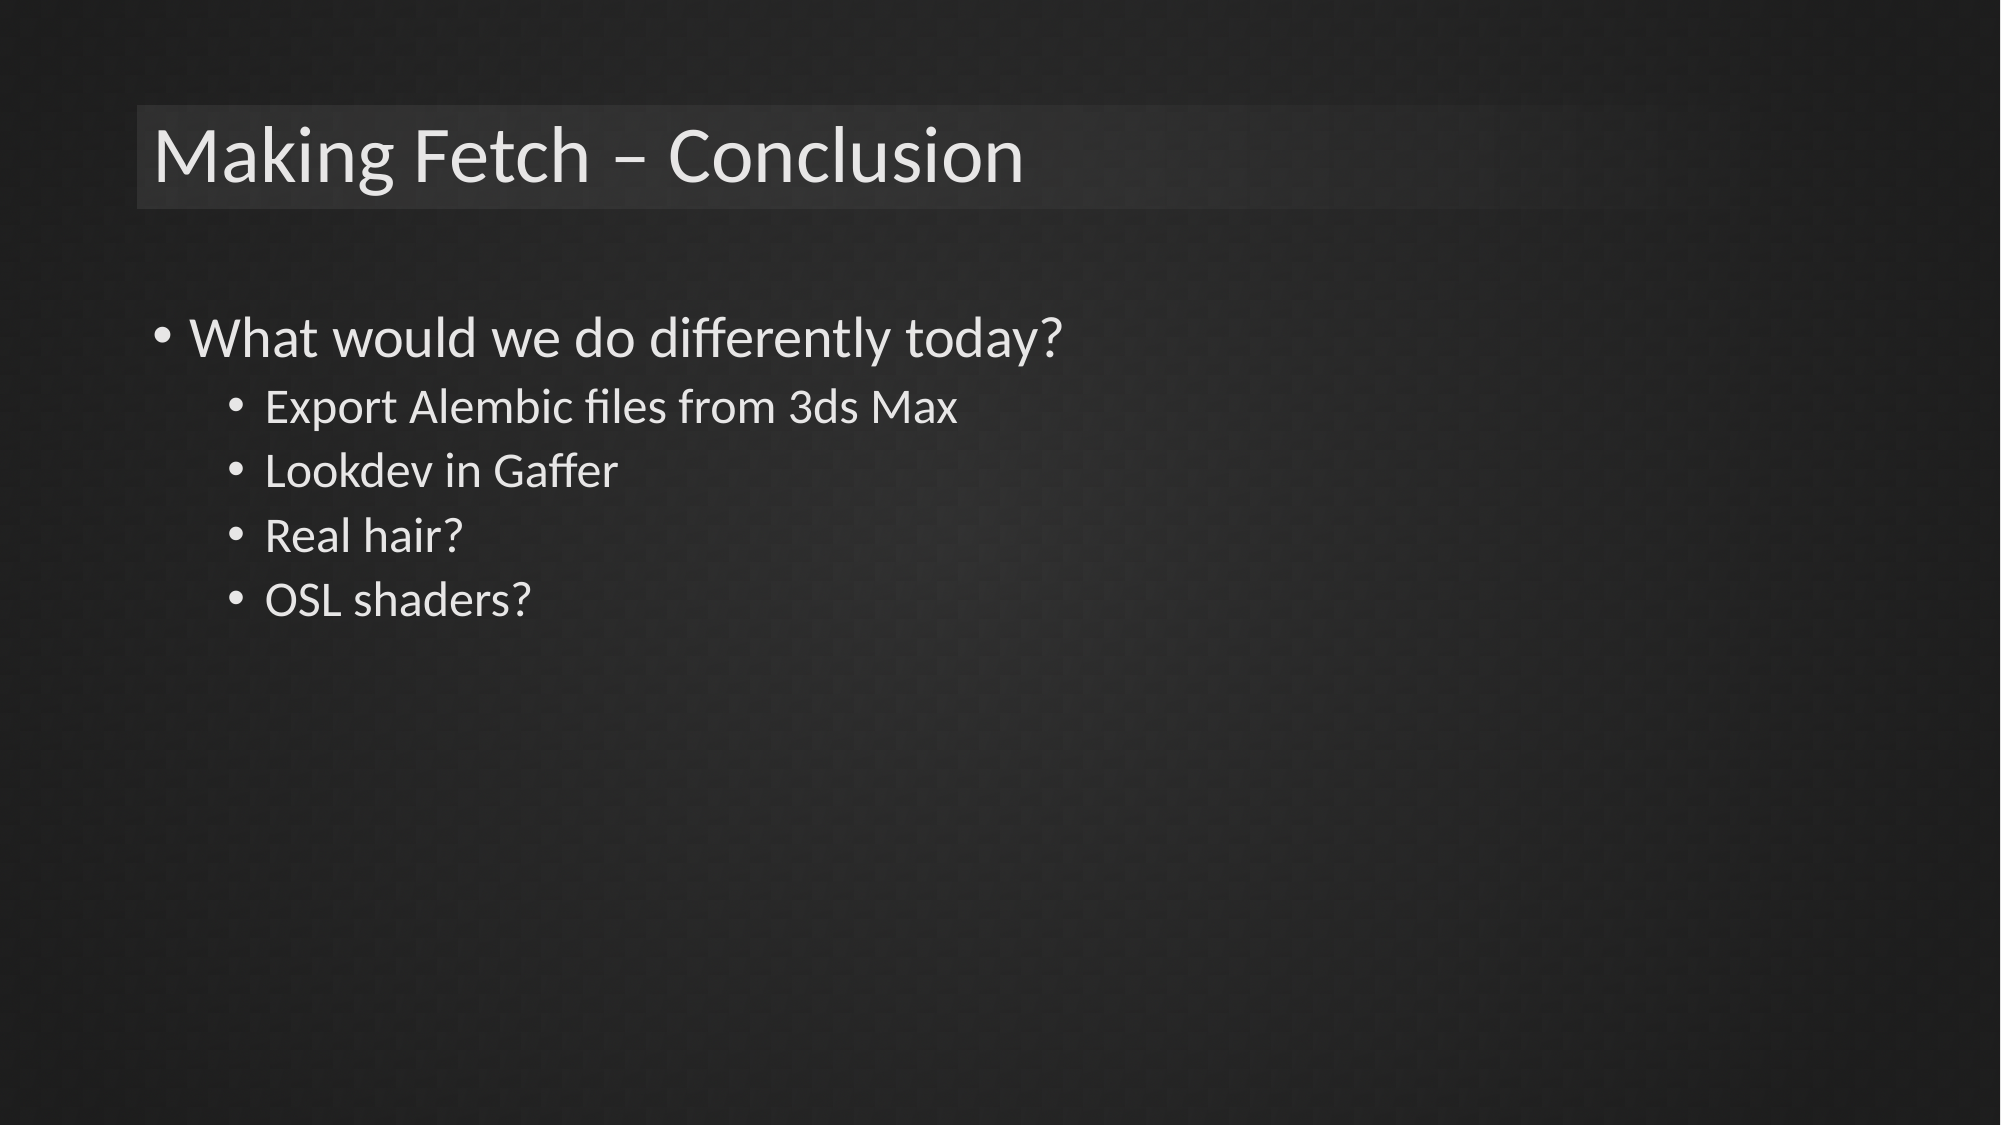

# Making Fetch – Conclusion
What would we do differently today?
Export Alembic files from 3ds Max
Lookdev in Gaffer
Real hair?
OSL shaders?